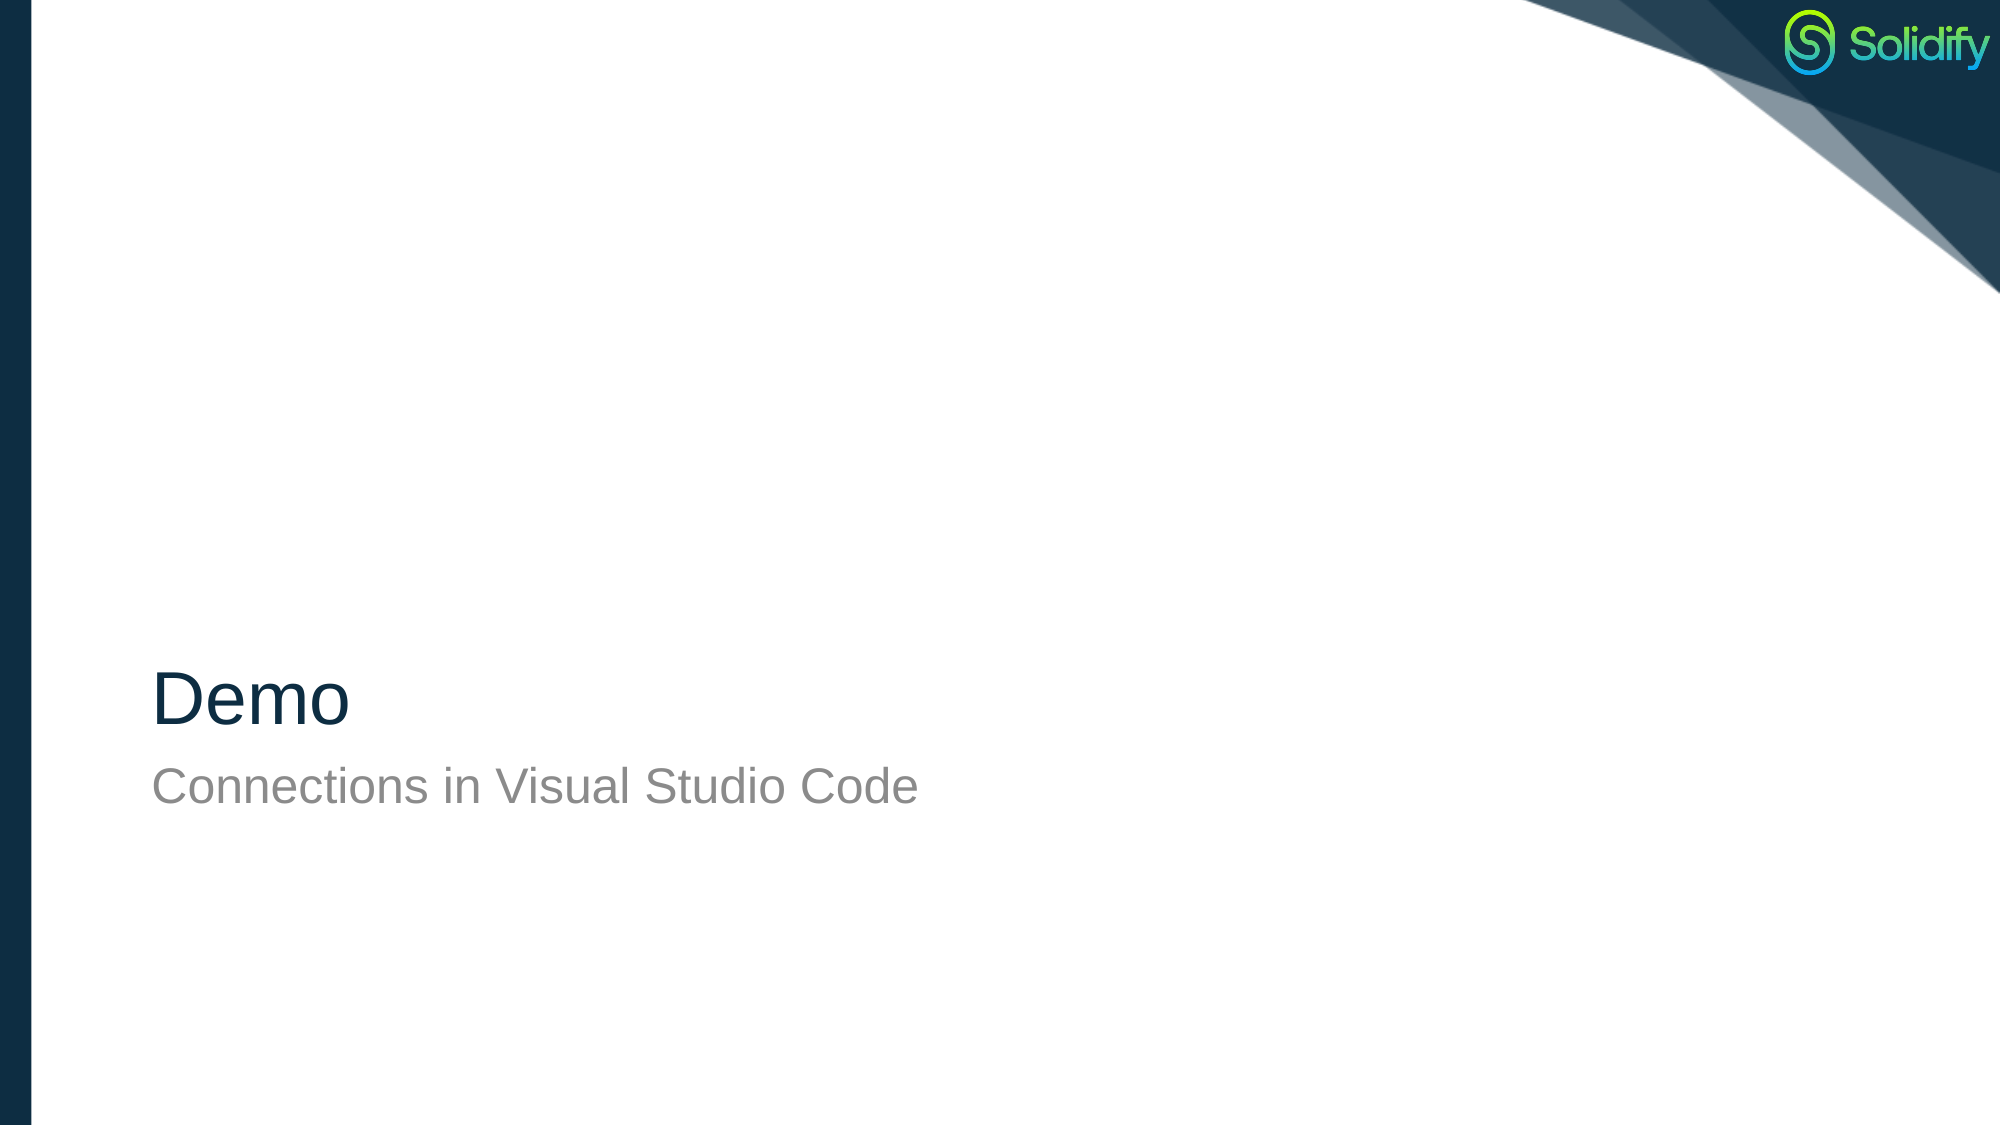

# Demo
Connections in Visual Studio Code